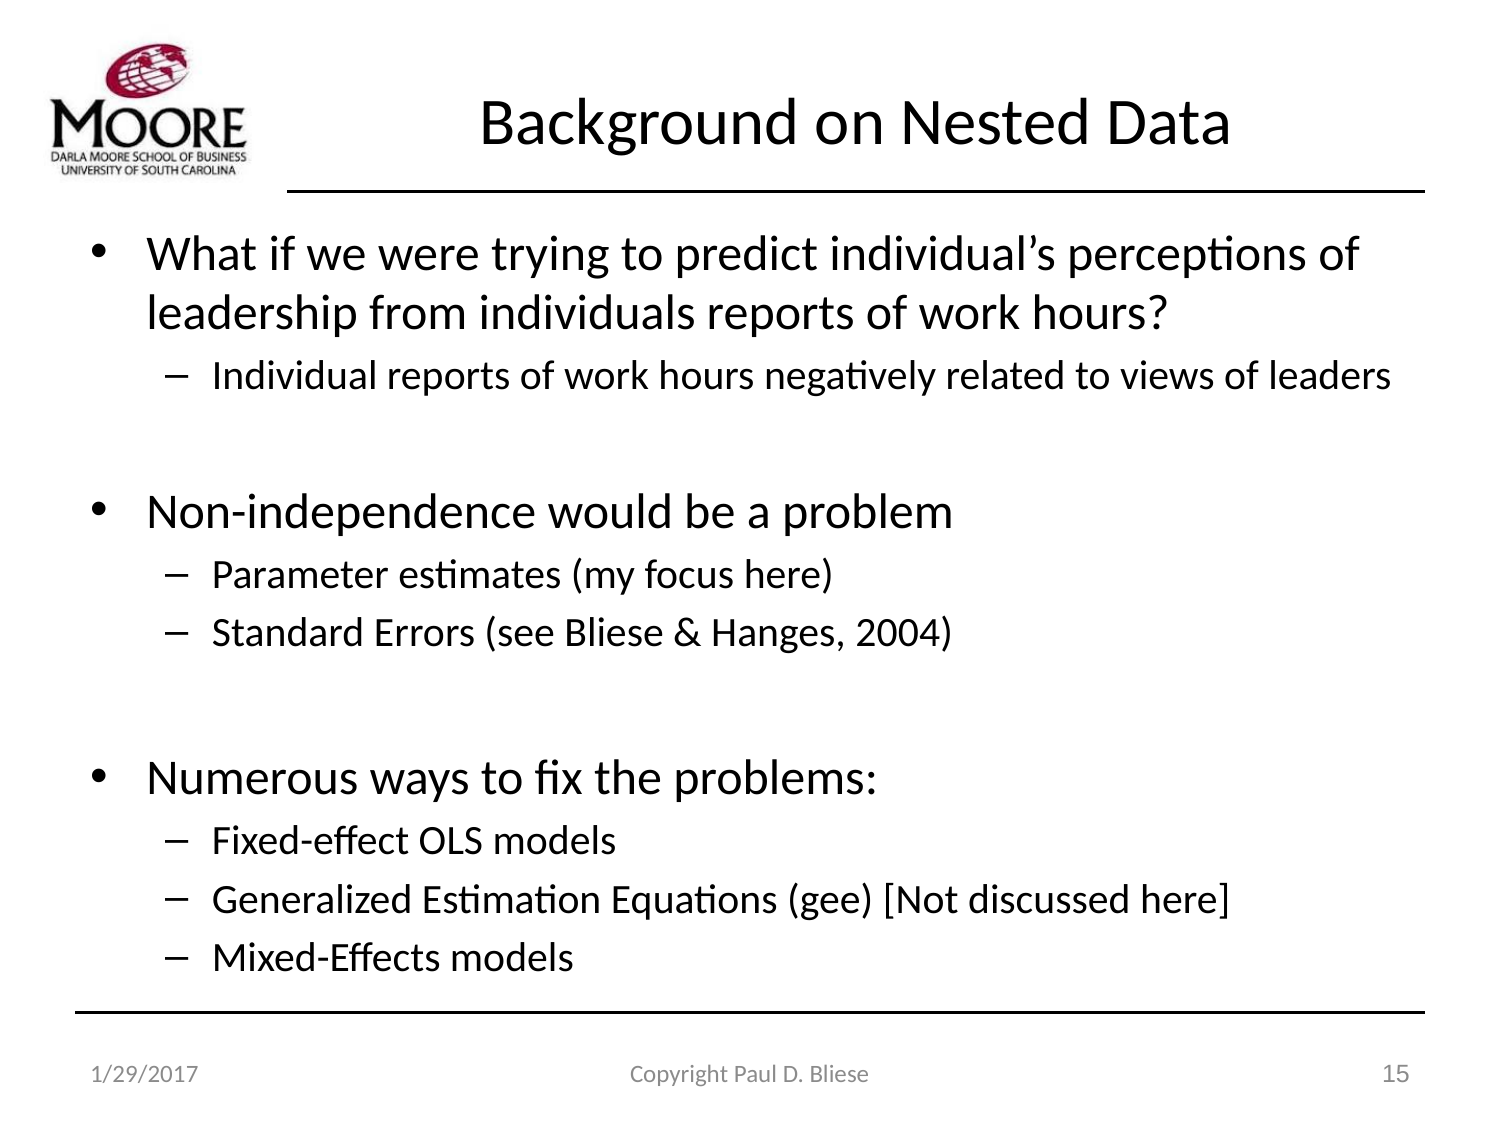

# Background on Nested Data
What if we were trying to predict individual’s perceptions of leadership from individuals reports of work hours?
Individual reports of work hours negatively related to views of leaders

Non-independence would be a problem
Parameter estimates (my focus here)
Standard Errors (see Bliese & Hanges, 2004)

Numerous ways to fix the problems:
Fixed-effect OLS models
Generalized Estimation Equations (gee) [Not discussed here]
Mixed-Effects models

1/29/2017
Copyright Paul D. Bliese
15